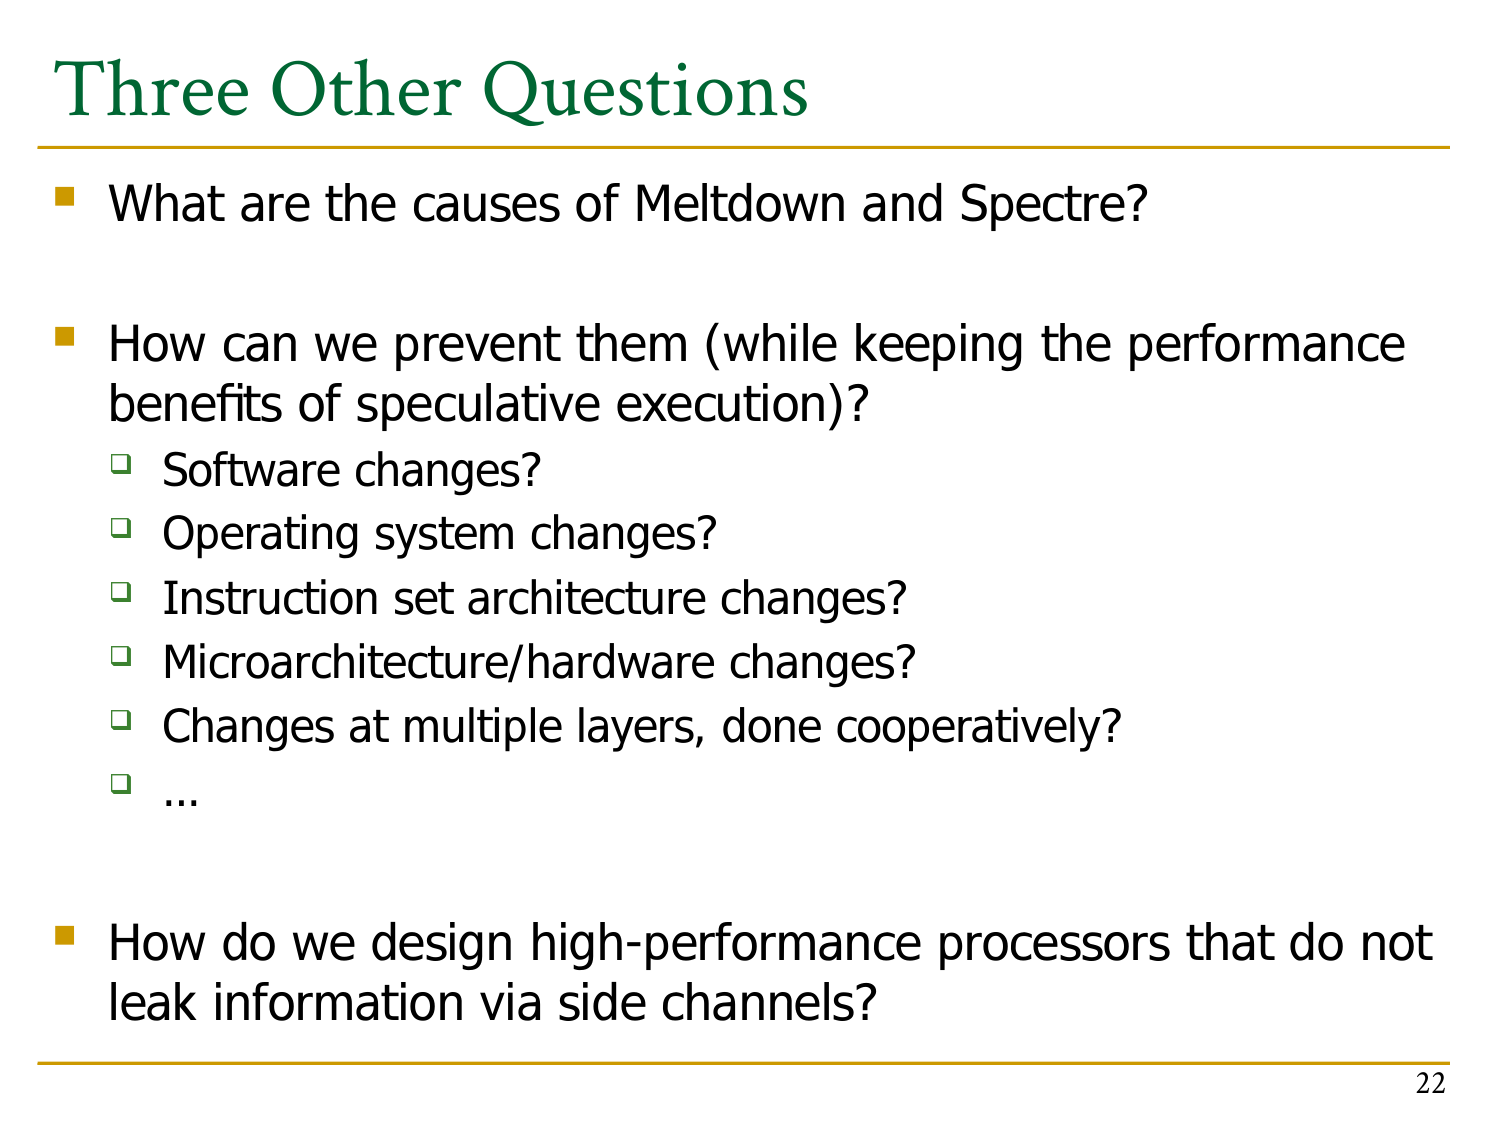

# Three Other Questions
What are the causes of Meltdown and Spectre?

How can we prevent them (while keeping the performance benefits of speculative execution)?
Software changes?
Operating system changes?
Instruction set architecture changes?
Microarchitecture/hardware changes?
Changes at multiple layers, done cooperatively?
…

How do we design high-performance processors that do not leak information via side channels?
22